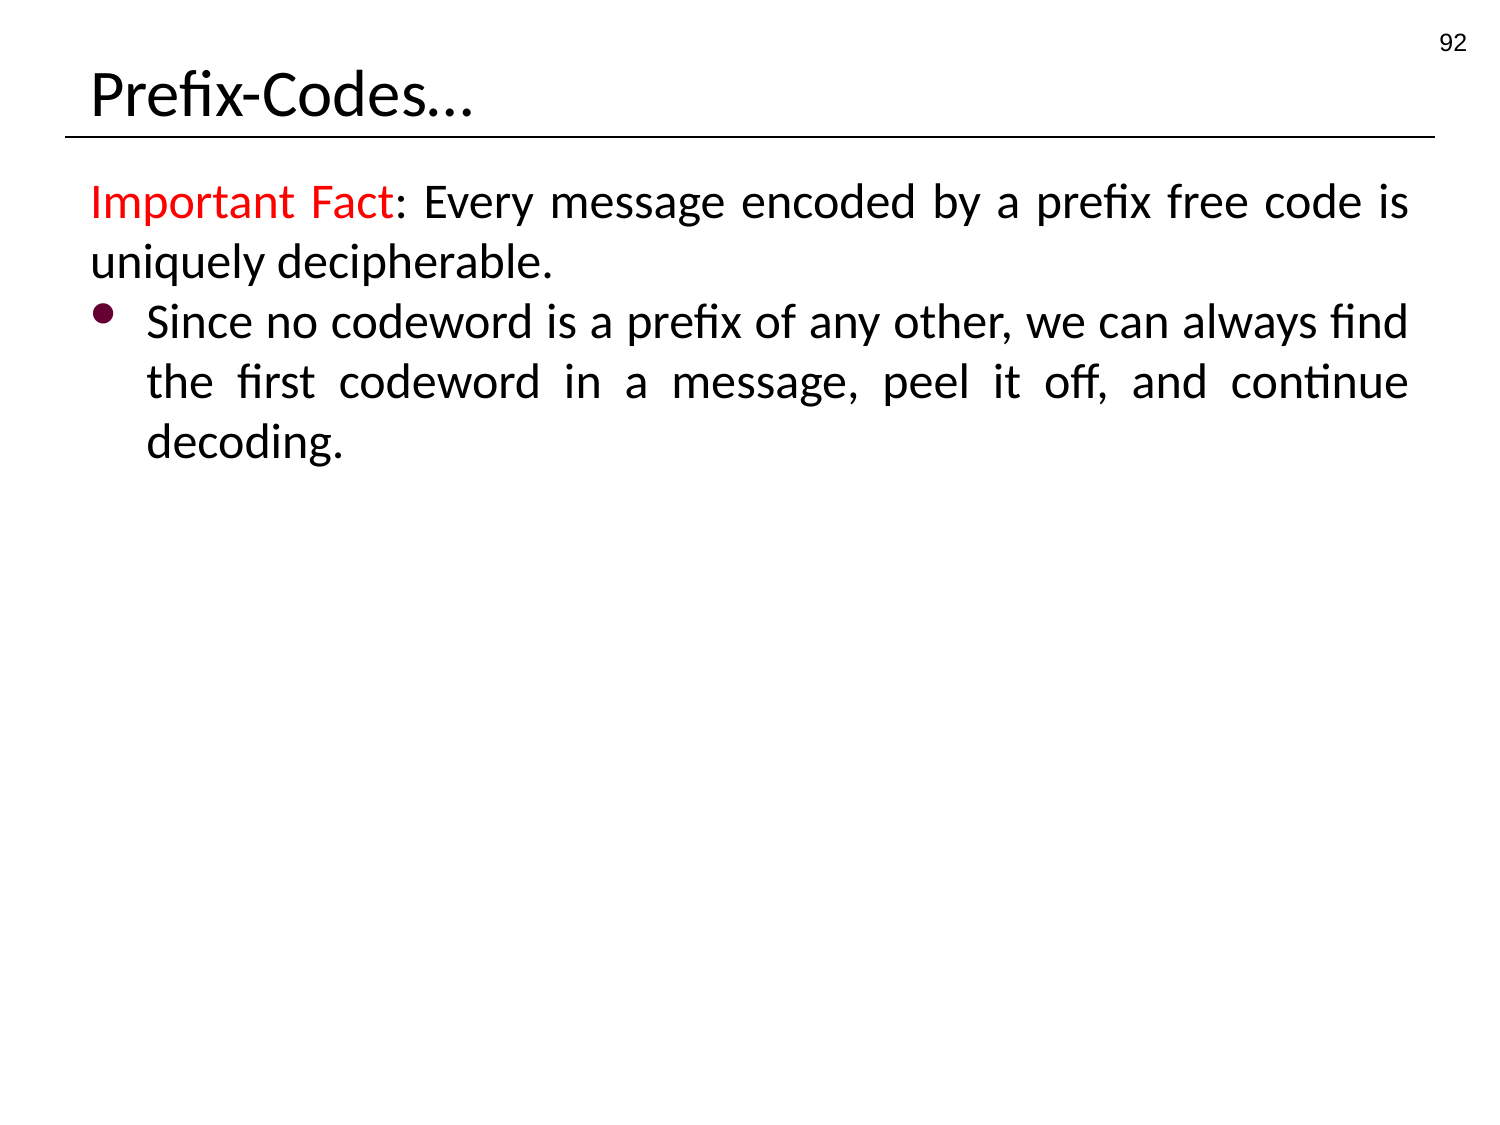

92
# Prefix-Codes…
Important Fact: Every message encoded by a prefix free code is uniquely decipherable.
Since no codeword is a prefix of any other, we can always find the first codeword in a message, peel it off, and continue decoding.